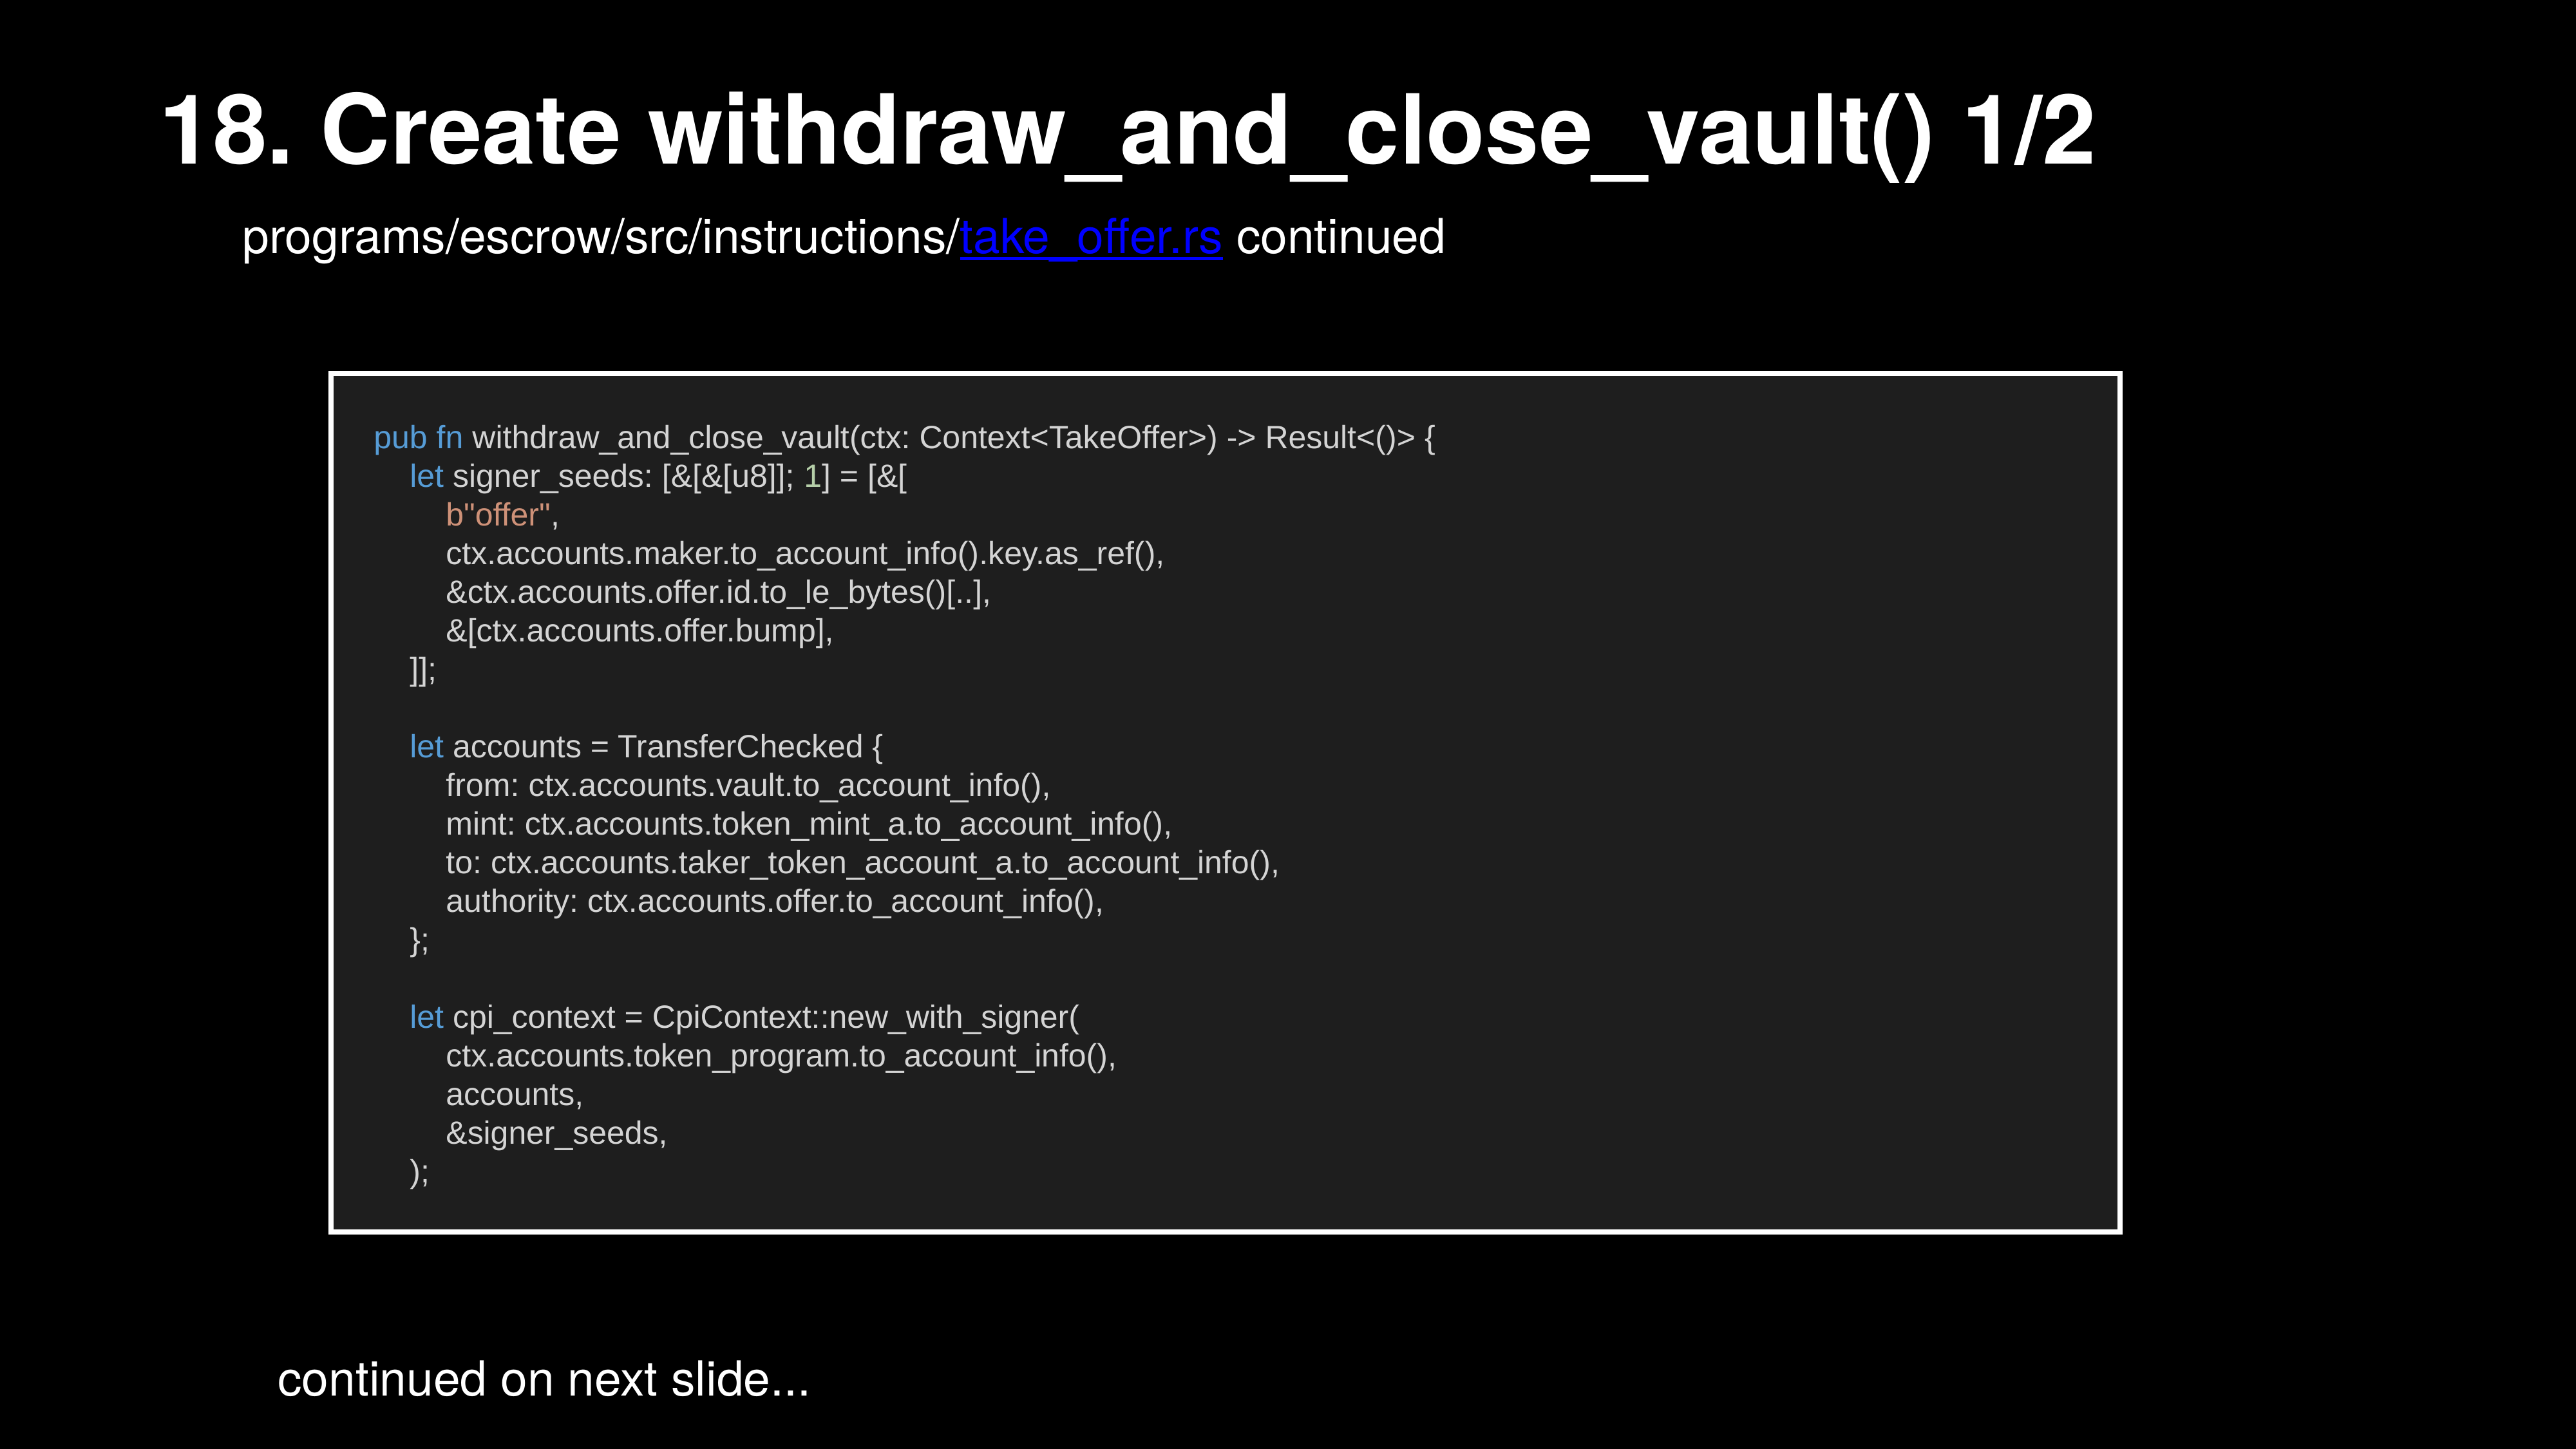

18. Create withdraw_and_close_vault() 1/2
programs/escrow/src/instructions/take_offer.rs continued
pub fn withdraw_and_close_vault(ctx: Context<TakeOffer>) -> Result<()> {
    let signer_seeds: [&[&[u8]]; 1] = [&[
        b"offer",
        ctx.accounts.maker.to_account_info().key.as_ref(),
        &ctx.accounts.offer.id.to_le_bytes()[..],
        &[ctx.accounts.offer.bump],
    ]];

    let accounts = TransferChecked {
        from: ctx.accounts.vault.to_account_info(),
        mint: ctx.accounts.token_mint_a.to_account_info(),
        to: ctx.accounts.taker_token_account_a.to_account_info(),
        authority: ctx.accounts.offer.to_account_info(),
    };

    let cpi_context = CpiContext::new_with_signer(
        ctx.accounts.token_program.to_account_info(),
        accounts,
        &signer_seeds,
    );
continued on next slide...